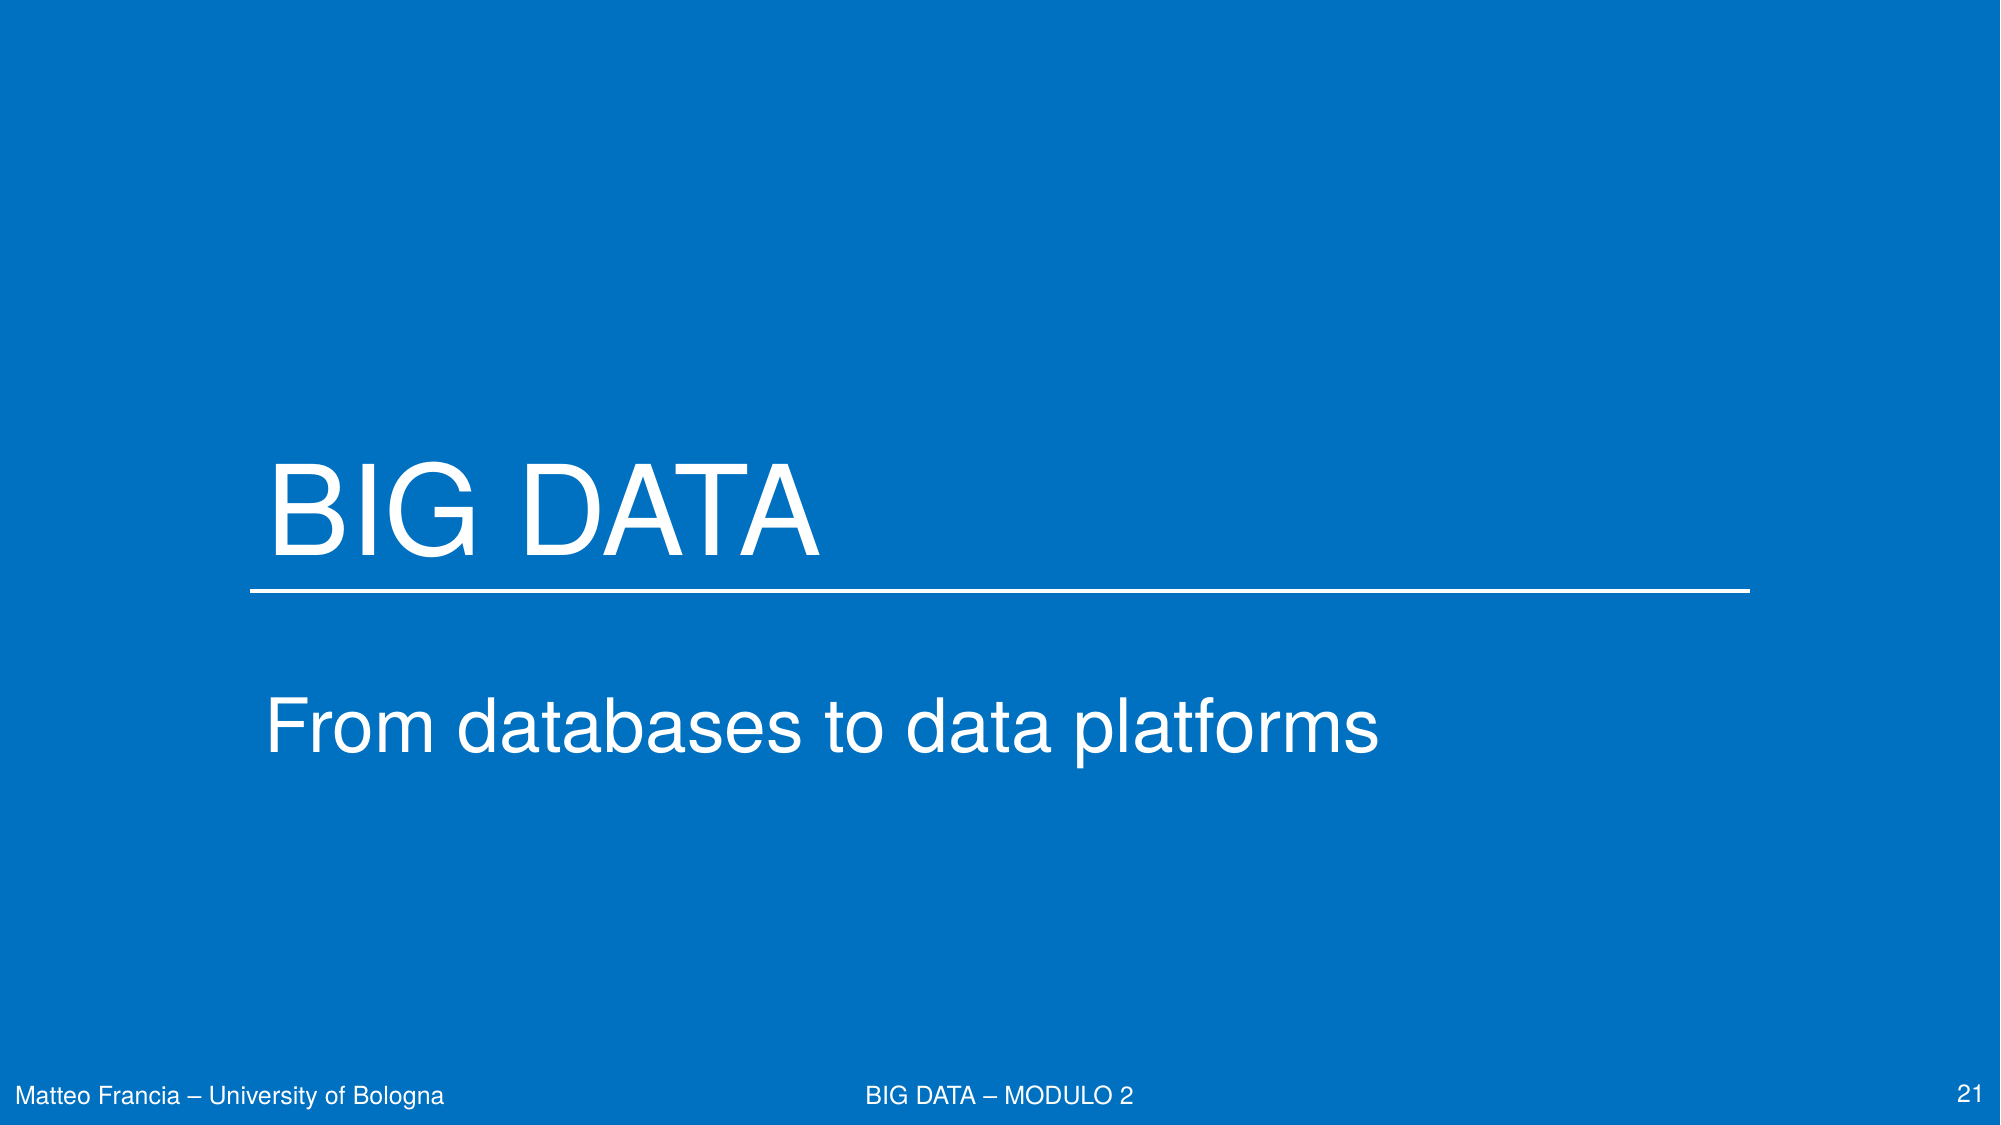

# BIG DATA
From databases to data platforms
Matteo Francia – University of Bologna
21